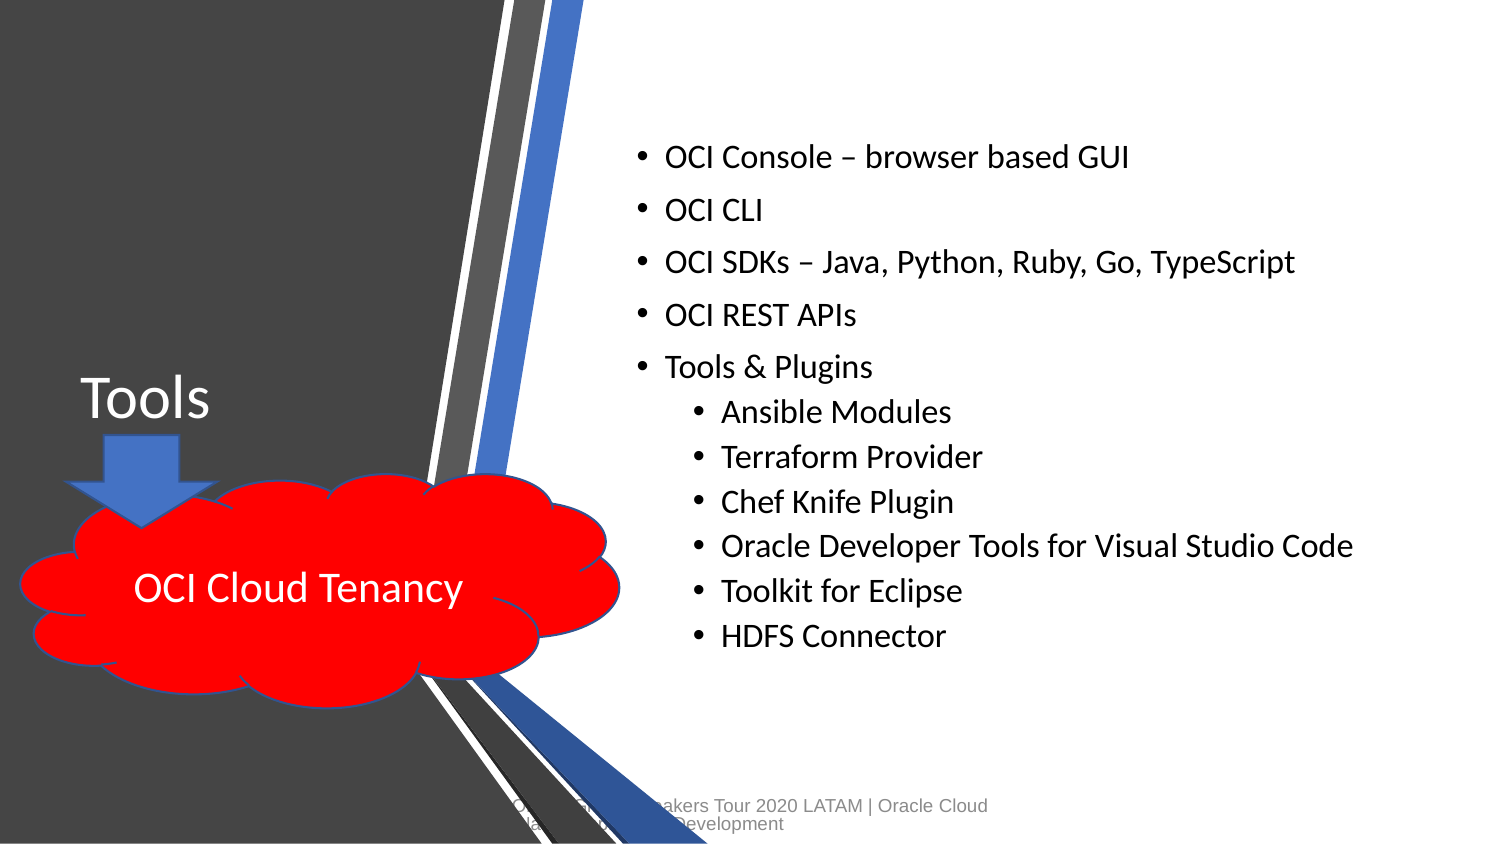

# Tools
OCI Console – browser based GUI
OCI CLI
OCI SDKs – Java, Python, Ruby, Go, TypeScript
OCI REST APIs
Tools & Plugins
Ansible Modules
Terraform Provider
Chef Knife Plugin
Oracle Developer Tools for Visual Studio Code
Toolkit for Eclipse
HDFS Connector

OCI Cloud Tenancy
Oracle Groundbreakers Tour 2020 LATAM | Oracle Cloud Native Application Development